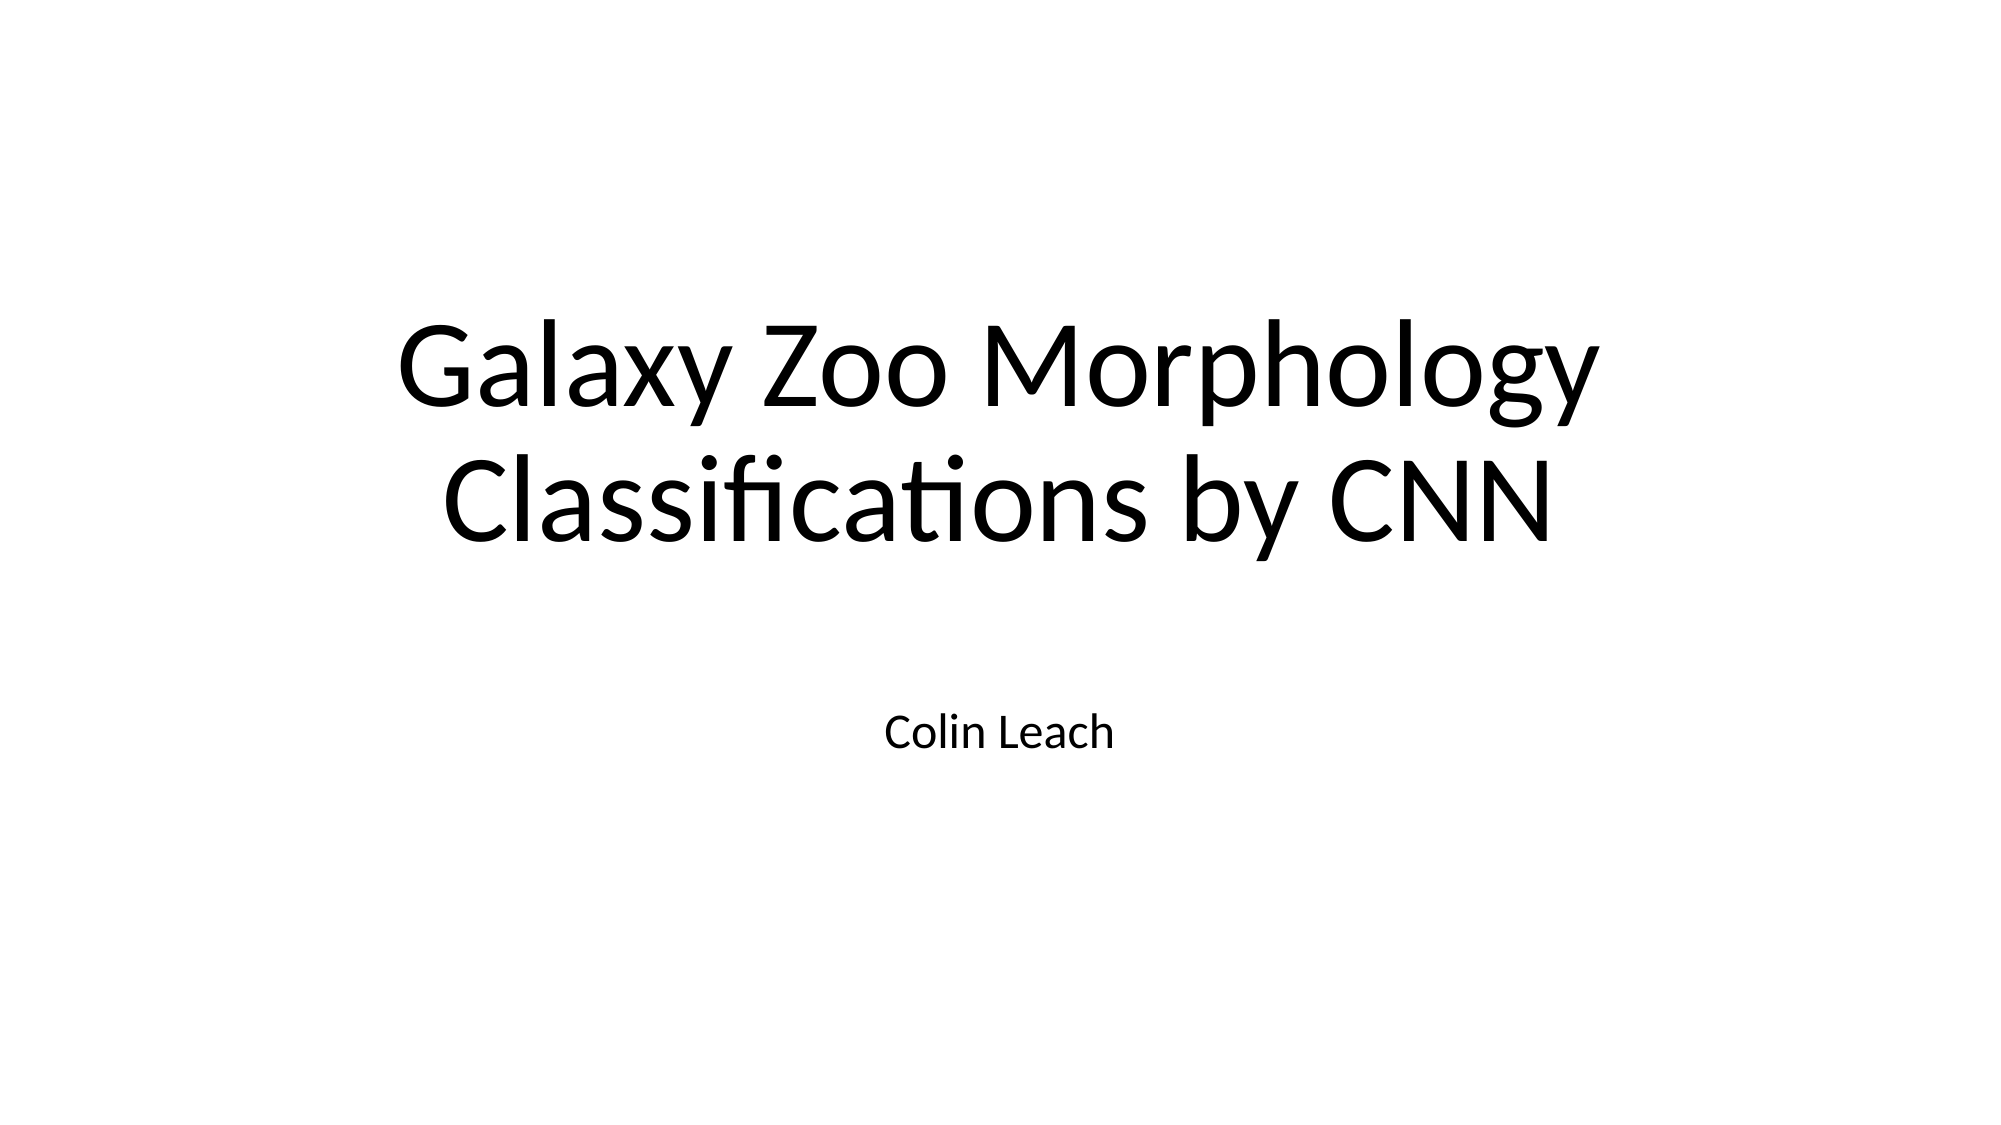

# Galaxy Zoo Morphology Classifications by CNN
Colin Leach